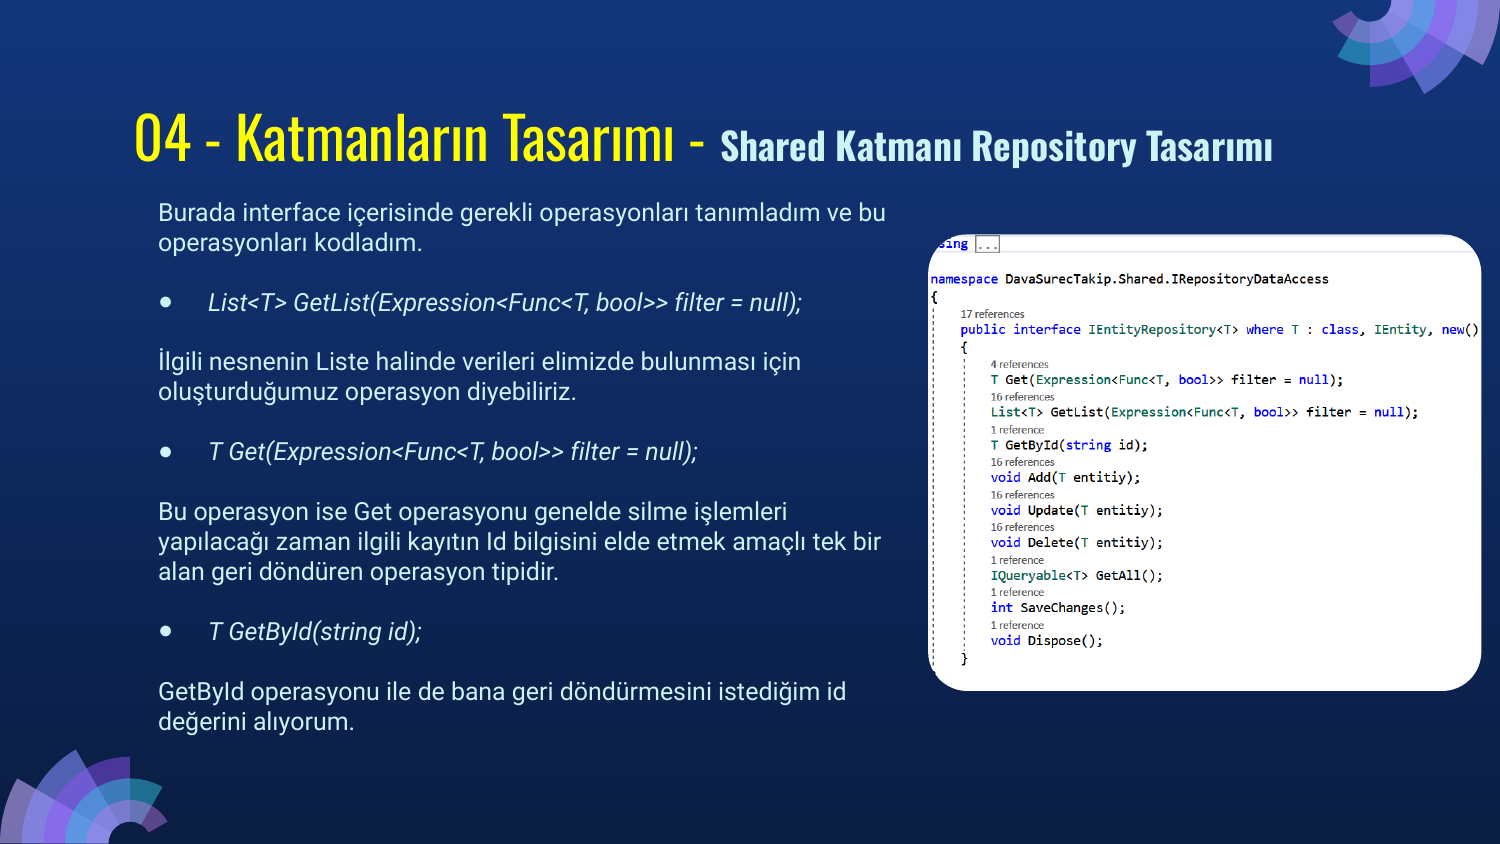

04 - Katmanların Tasarımı - Shared Katmanı Repository Tasarımı
# Burada interface içerisinde gerekli operasyonları tanımladım ve bu operasyonları kodladım.

List<T> GetList(Expression<Func<T, bool>> filter = null);

İlgili nesnenin Liste halinde verileri elimizde bulunması için oluşturduğumuz operasyon diyebiliriz.

T Get(Expression<Func<T, bool>> filter = null);

Bu operasyon ise Get operasyonu genelde silme işlemleri yapılacağı zaman ilgili kayıtın Id bilgisini elde etmek amaçlı tek bir alan geri döndüren operasyon tipidir.

T GetById(string id);

GetById operasyonu ile de bana geri döndürmesini istediğim id değerini alıyorum.